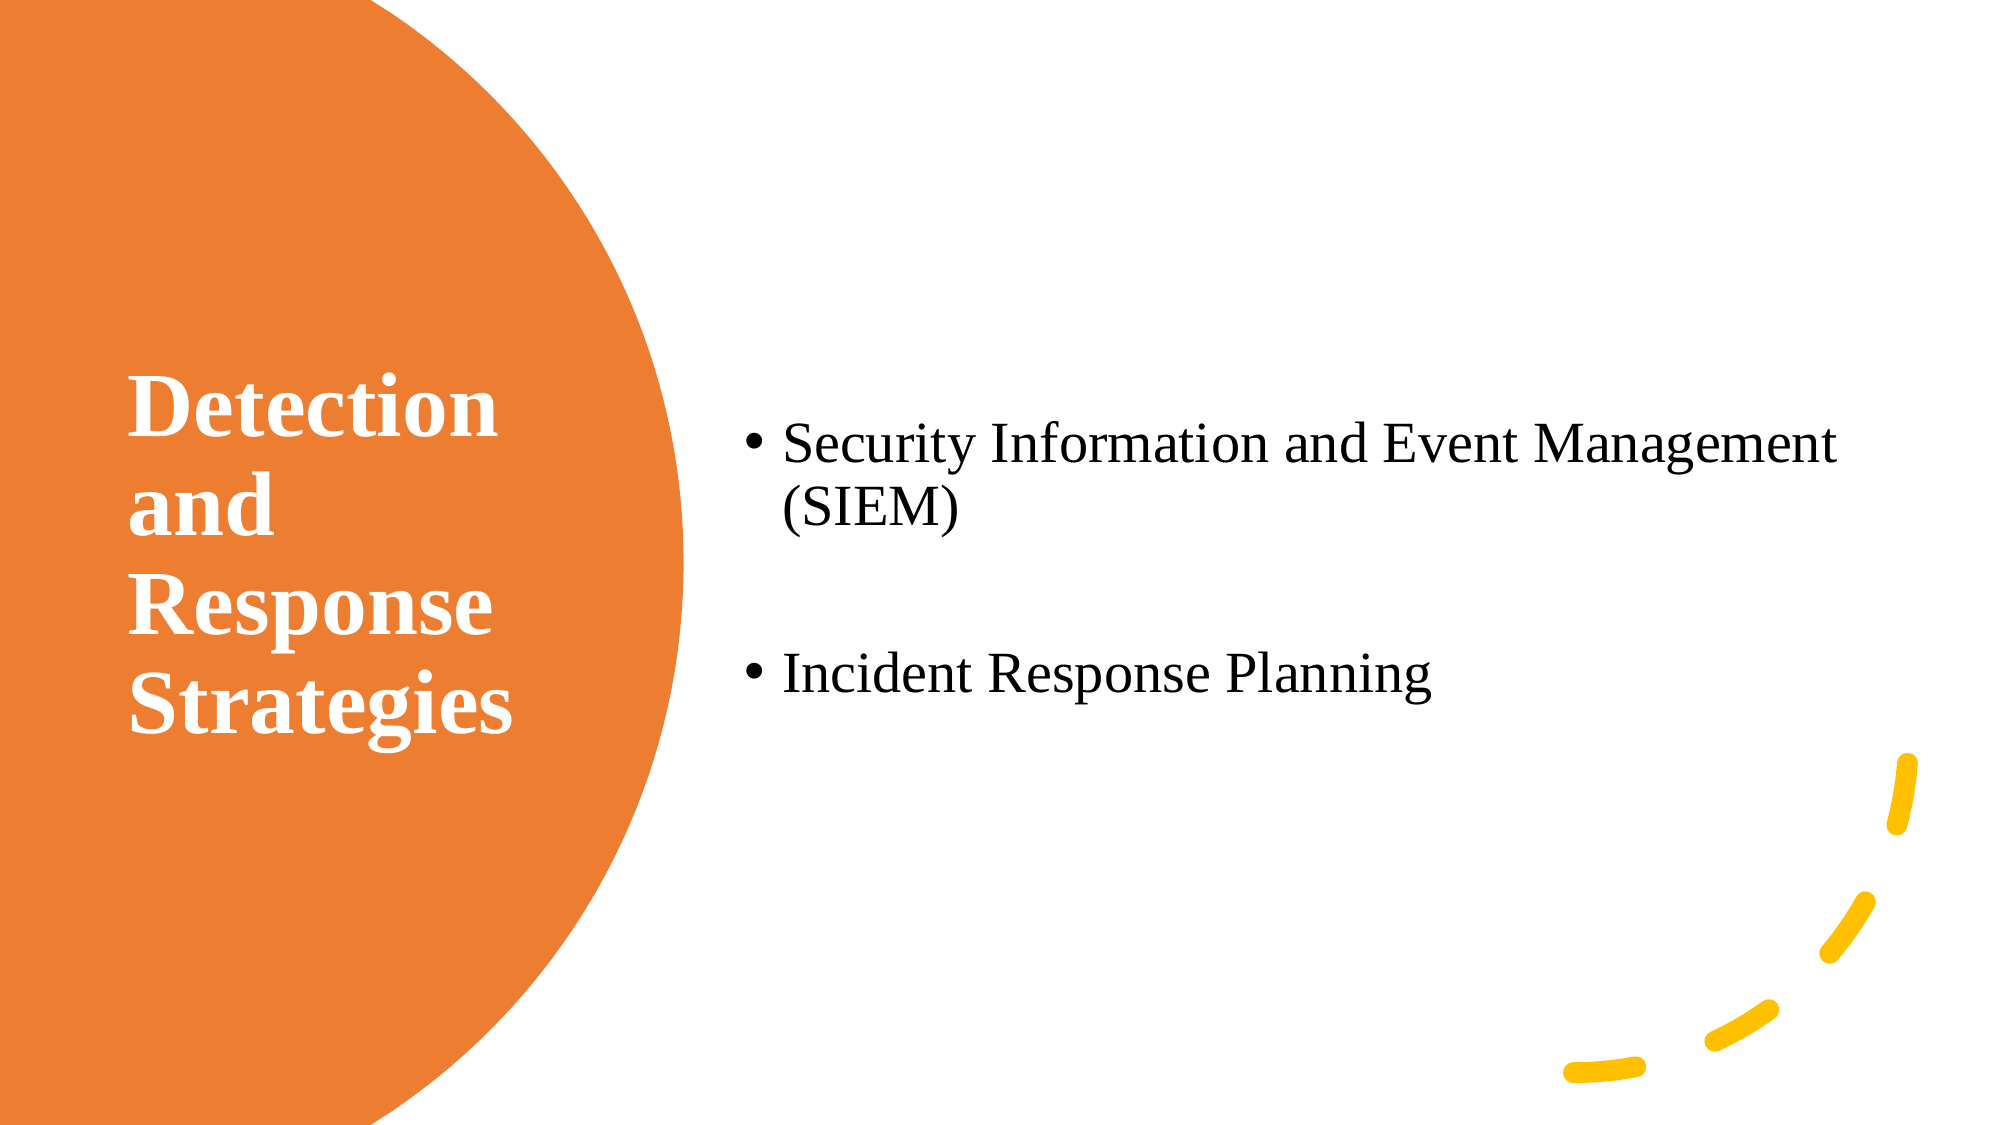

Security Information and Event Management (SIEM)

Incident Response Planning

# Detection and Response Strategies